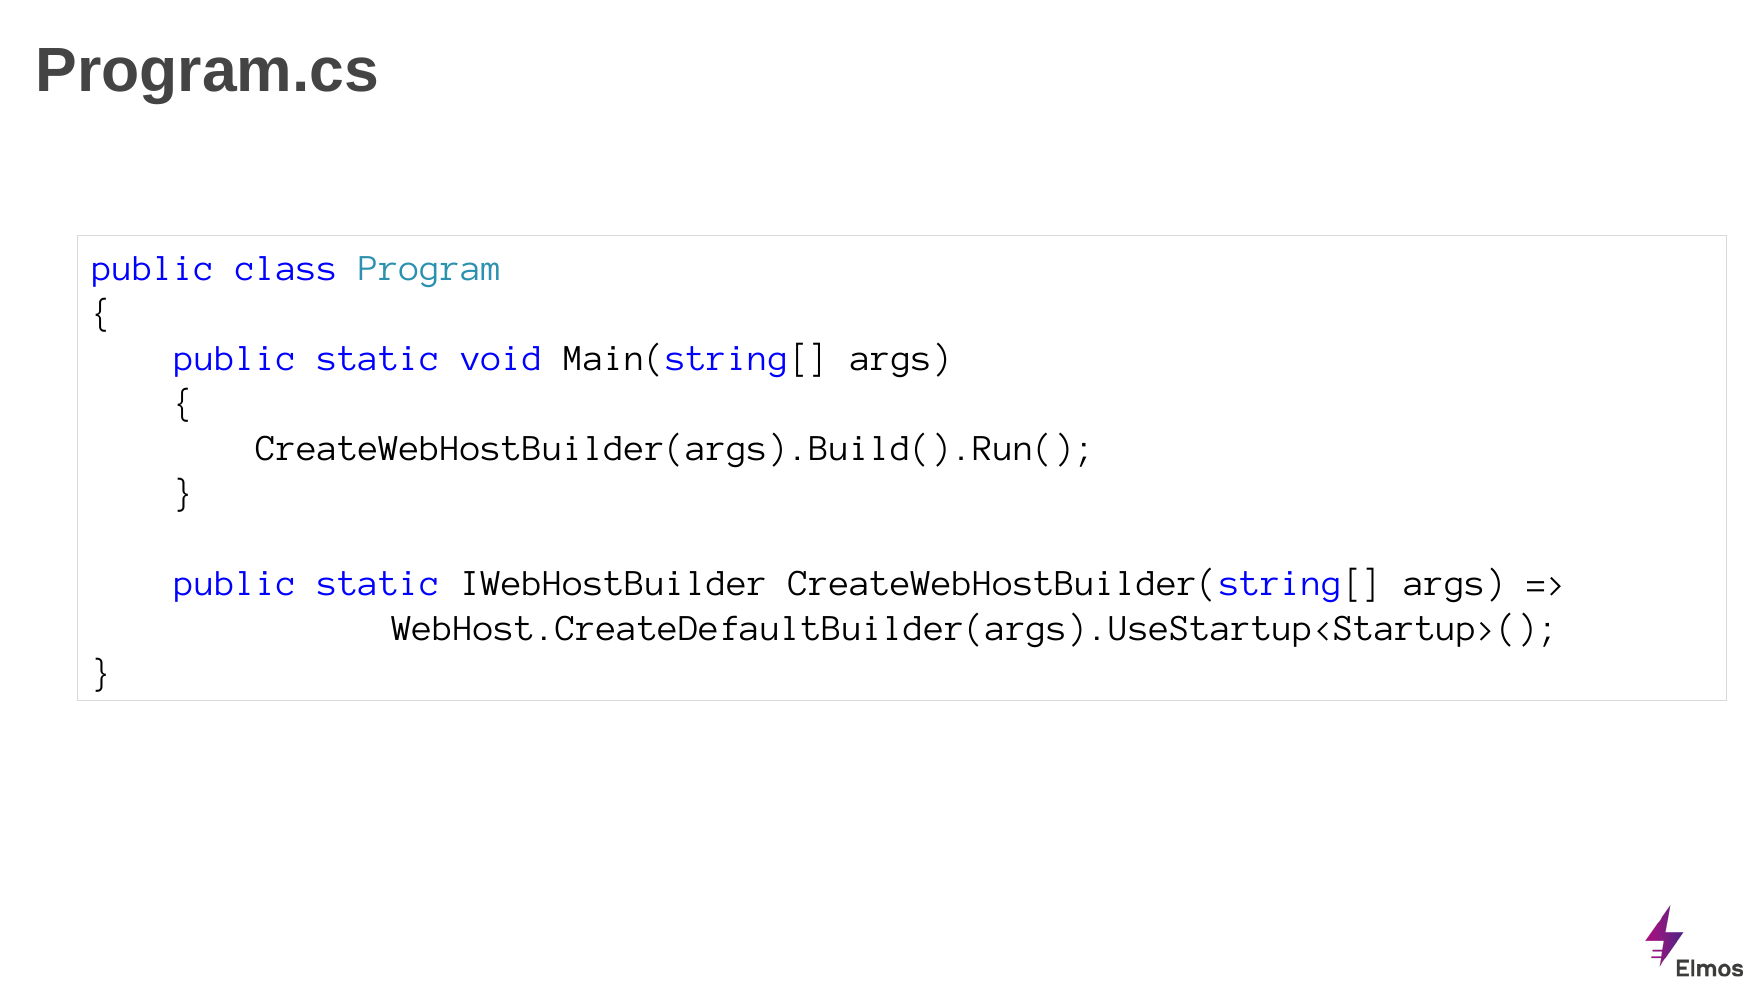

# Program.cs
public class Program
{
    public static void Main(string[] args)
    {
        CreateWebHostBuilder(args).Build().Run();
    }

    public static IWebHostBuilder CreateWebHostBuilder(string[] args) =>
        	WebHost.CreateDefaultBuilder(args).UseStartup<Startup>();
}